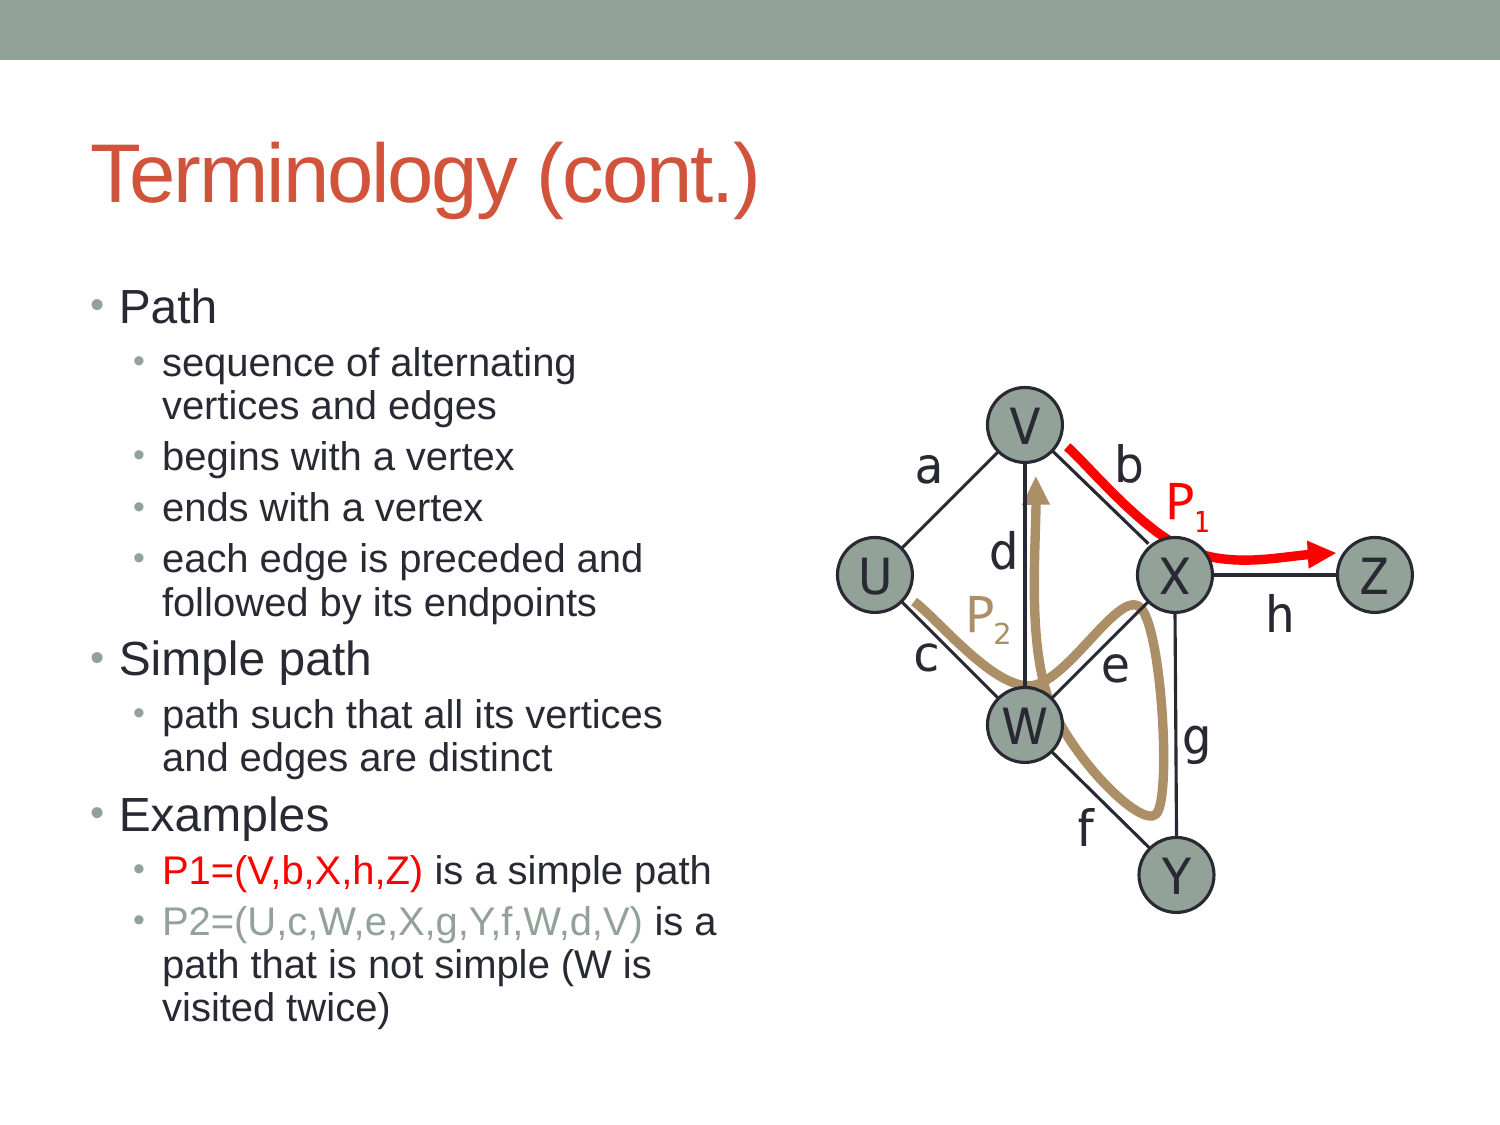

# Terminology (cont.)
Path
sequence of alternating vertices and edges
begins with a vertex
ends with a vertex
each edge is preceded and followed by its endpoints
Simple path
path such that all its vertices and edges are distinct
Examples
P1=(V,b,X,h,Z) is a simple path
P2=(U,c,W,e,X,g,Y,f,W,d,V) is a path that is not simple (W is visited twice)
V
b
a

P1

d
U
X
Z
P2
h
c
e
W
g
f
Y